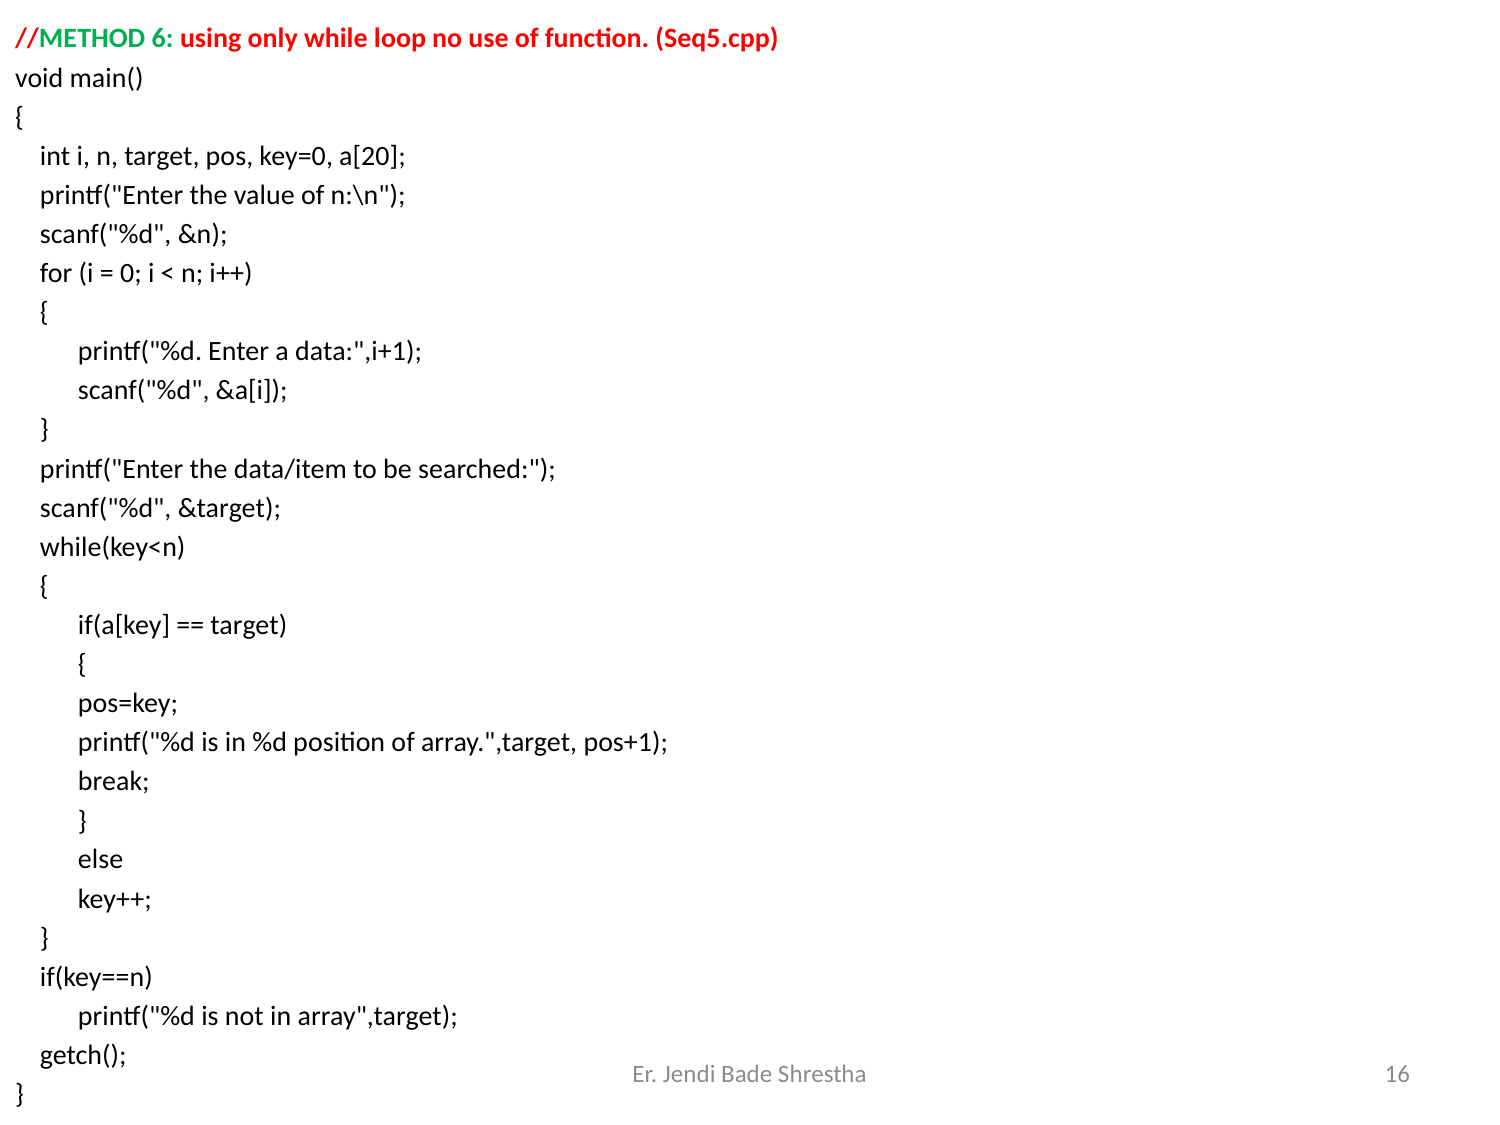

//METHOD 6: using only while loop no use of function. (Seq5.cpp)
void main()
{
    int i, n, target, pos, key=0, a[20];
    printf("Enter the value of n:\n");
    scanf("%d", &n);
    for (i = 0; i < n; i++)
    {
	printf("%d. Enter a data:",i+1);
	scanf("%d", &a[i]);
    }
    printf("Enter the data/item to be searched:");
    scanf("%d", &target);
    while(key<n)
    {
	if(a[key] == target)
	{
		pos=key;
		printf("%d is in %d position of array.",target, pos+1);
		break;
	}
	else
		key++;
    }
    if(key==n)
	printf("%d is not in array",target);
    getch();
}
Er. Jendi Bade Shrestha
16